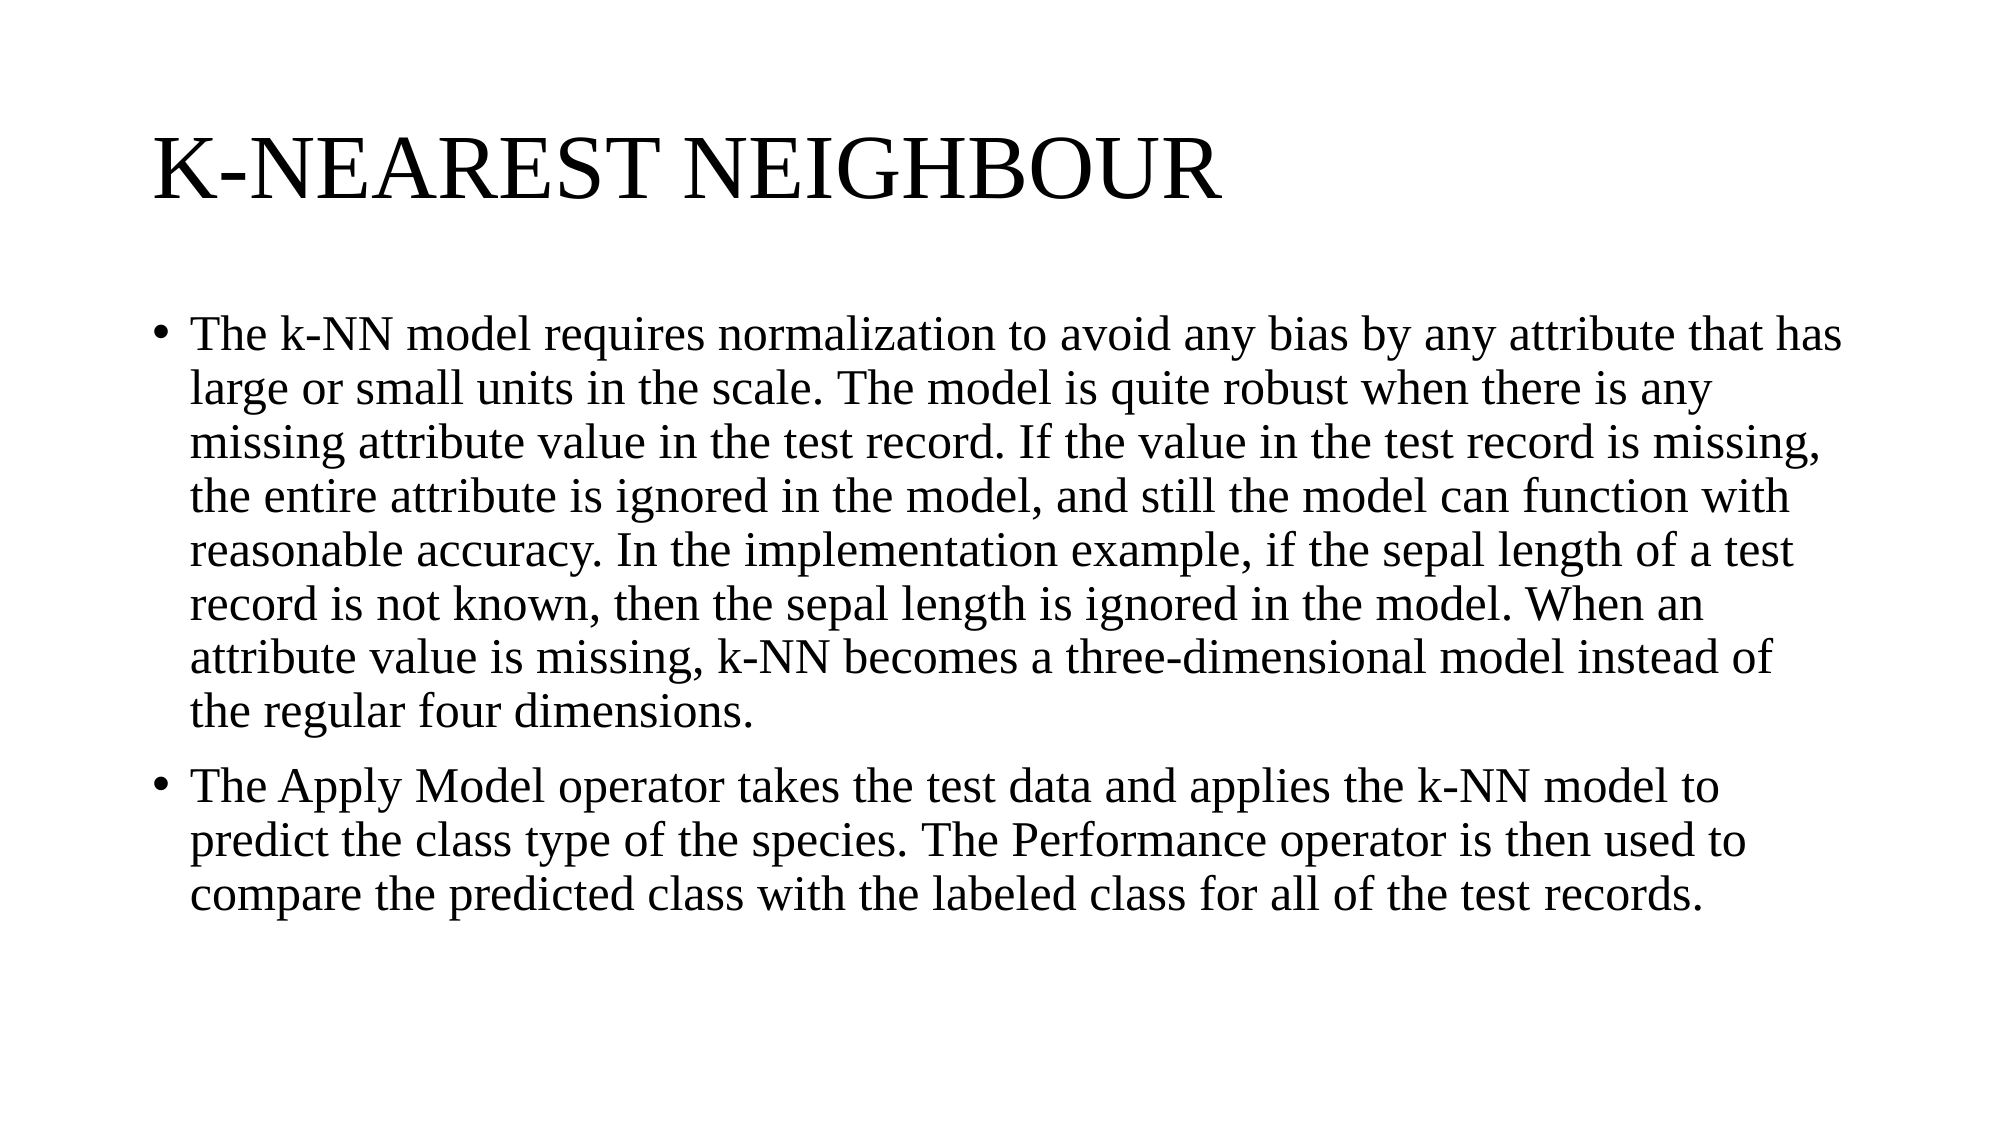

# K-NEAREST NEIGHBOUR
The k-NN model requires normalization to avoid any bias by any attribute that has large or small units in the scale. The model is quite robust when there is any missing attribute value in the test record. If the value in the test record is missing, the entire attribute is ignored in the model, and still the model can function with reasonable accuracy. In the implementation example, if the sepal length of a test record is not known, then the sepal length is ignored in the model. When an attribute value is missing, k-NN becomes a three-dimensional model instead of the regular four dimensions.
The Apply Model operator takes the test data and applies the k-NN model to predict the class type of the species. The Performance operator is then used to compare the predicted class with the labeled class for all of the test records.